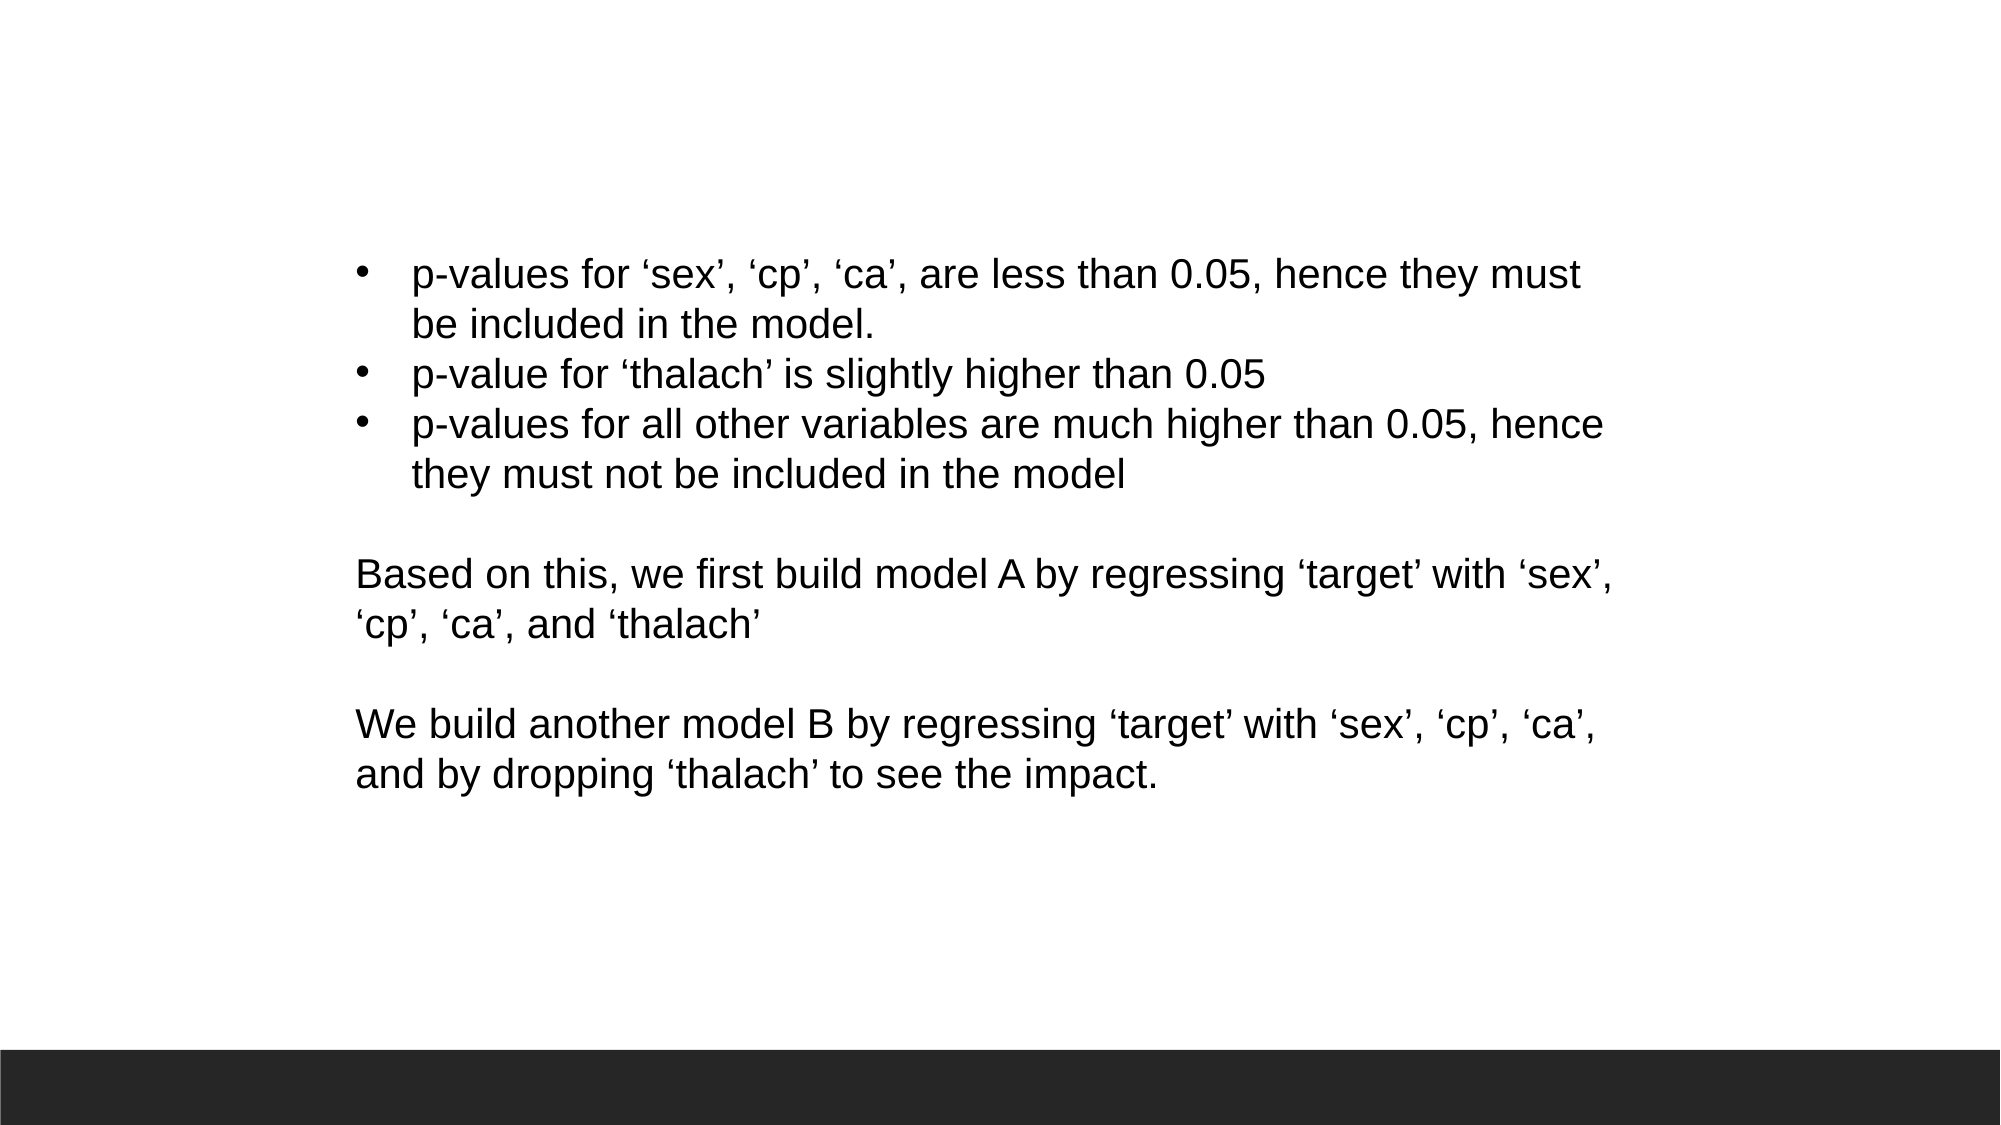

p-values for ‘sex’, ‘cp’, ‘ca’, are less than 0.05, hence they must be included in the model.
p-value for ‘thalach’ is slightly higher than 0.05
p-values for all other variables are much higher than 0.05, hence they must not be included in the model

Based on this, we first build model A by regressing ‘target’ with ‘sex’, ‘cp’, ‘ca’, and ‘thalach’

We build another model B by regressing ‘target’ with ‘sex’, ‘cp’, ‘ca’, and by dropping ‘thalach’ to see the impact.